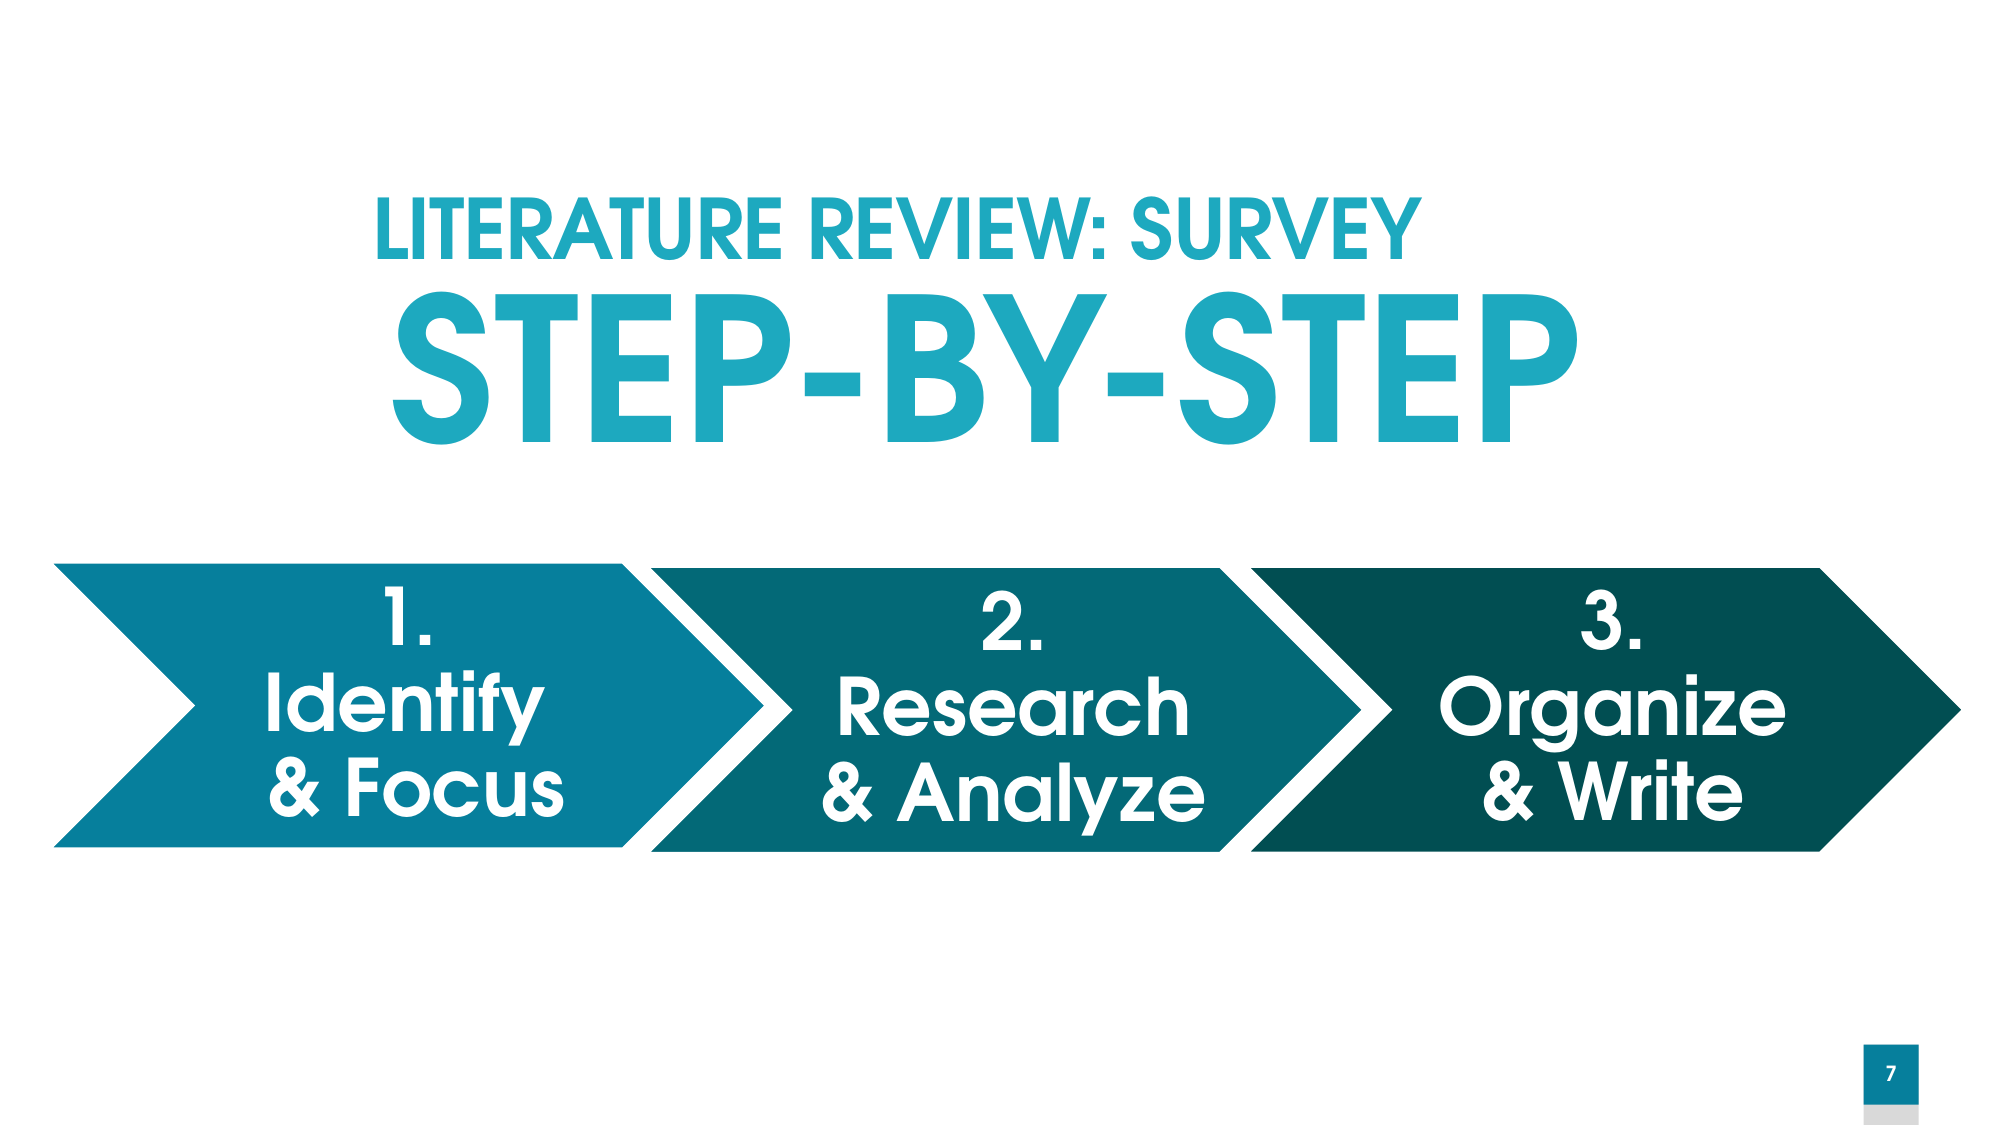

STEP-BY-STEP

1.
Identify
& Focus
2. Research & Analyze
3. Organize & Write
LITERATURE REVIEW: SURVEY